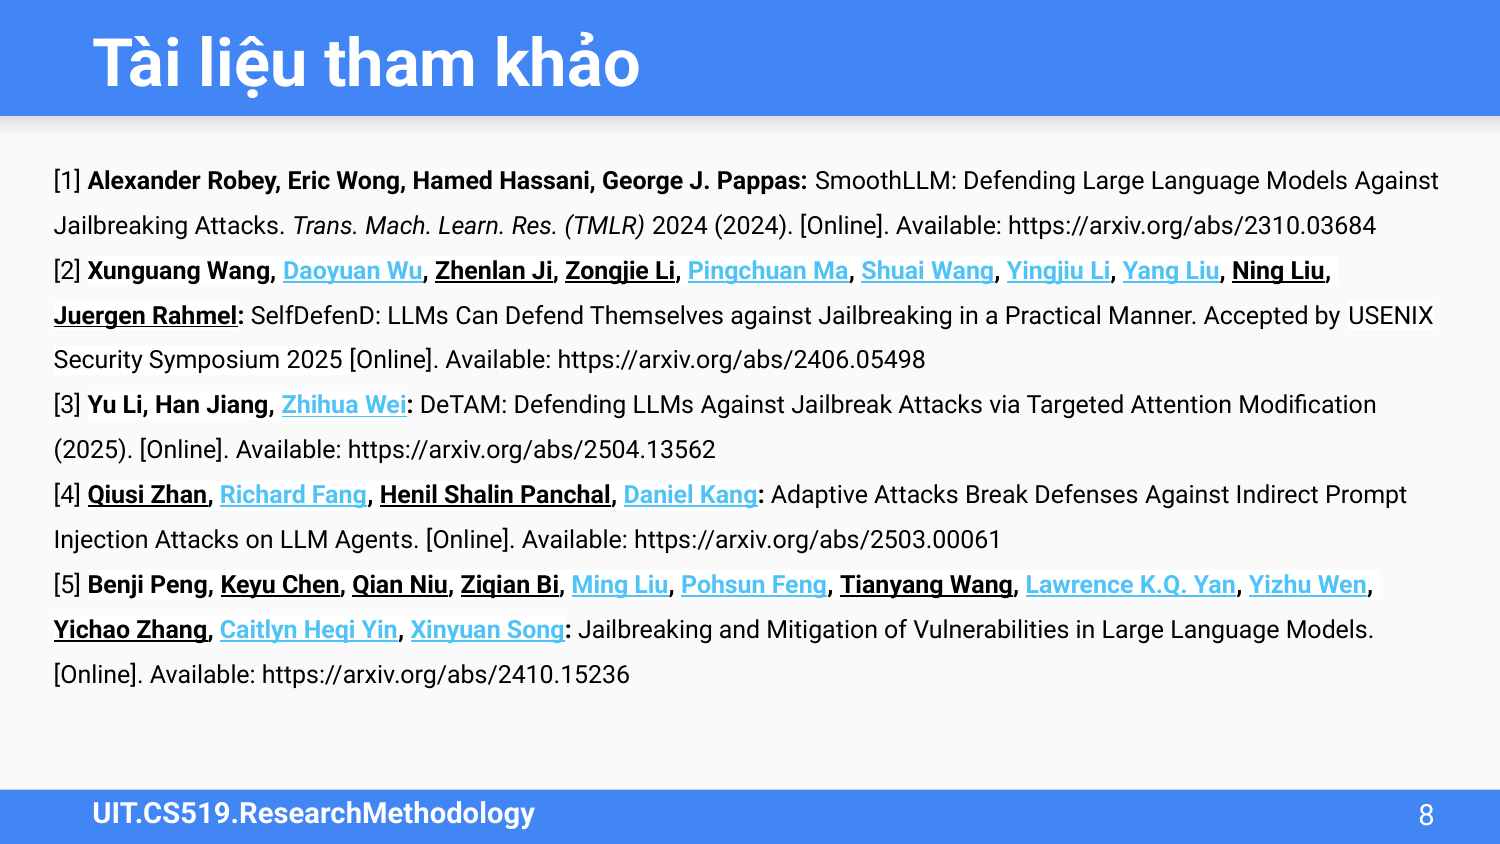

# Tài liệu tham khảo
[1] Alexander Robey, Eric Wong, Hamed Hassani, George J. Pappas: SmoothLLM: Defending Large Language Models Against Jailbreaking Attacks. Trans. Mach. Learn. Res. (TMLR) 2024 (2024). [Online]. Available: https://arxiv.org/abs/2310.03684
[2] Xunguang Wang, Daoyuan Wu, Zhenlan Ji, Zongjie Li, Pingchuan Ma, Shuai Wang, Yingjiu Li, Yang Liu, Ning Liu, Juergen Rahmel: SelfDefenD: LLMs Can Defend Themselves against Jailbreaking in a Practical Manner. Accepted by USENIX Security Symposium 2025 [Online]. Available: https://arxiv.org/abs/2406.05498
[3] Yu Li, Han Jiang, Zhihua Wei: DeTAM: Defending LLMs Against Jailbreak Attacks via Targeted Attention Modification (2025). [Online]. Available: https://arxiv.org/abs/2504.13562
[4] Qiusi Zhan, Richard Fang, Henil Shalin Panchal, Daniel Kang: Adaptive Attacks Break Defenses Against Indirect Prompt Injection Attacks on LLM Agents. [Online]. Available: https://arxiv.org/abs/2503.00061
[5] Benji Peng, Keyu Chen, Qian Niu, Ziqian Bi, Ming Liu, Pohsun Feng, Tianyang Wang, Lawrence K.Q. Yan, Yizhu Wen, Yichao Zhang, Caitlyn Heqi Yin, Xinyuan Song: Jailbreaking and Mitigation of Vulnerabilities in Large Language Models. [Online]. Available: https://arxiv.org/abs/2410.15236
8